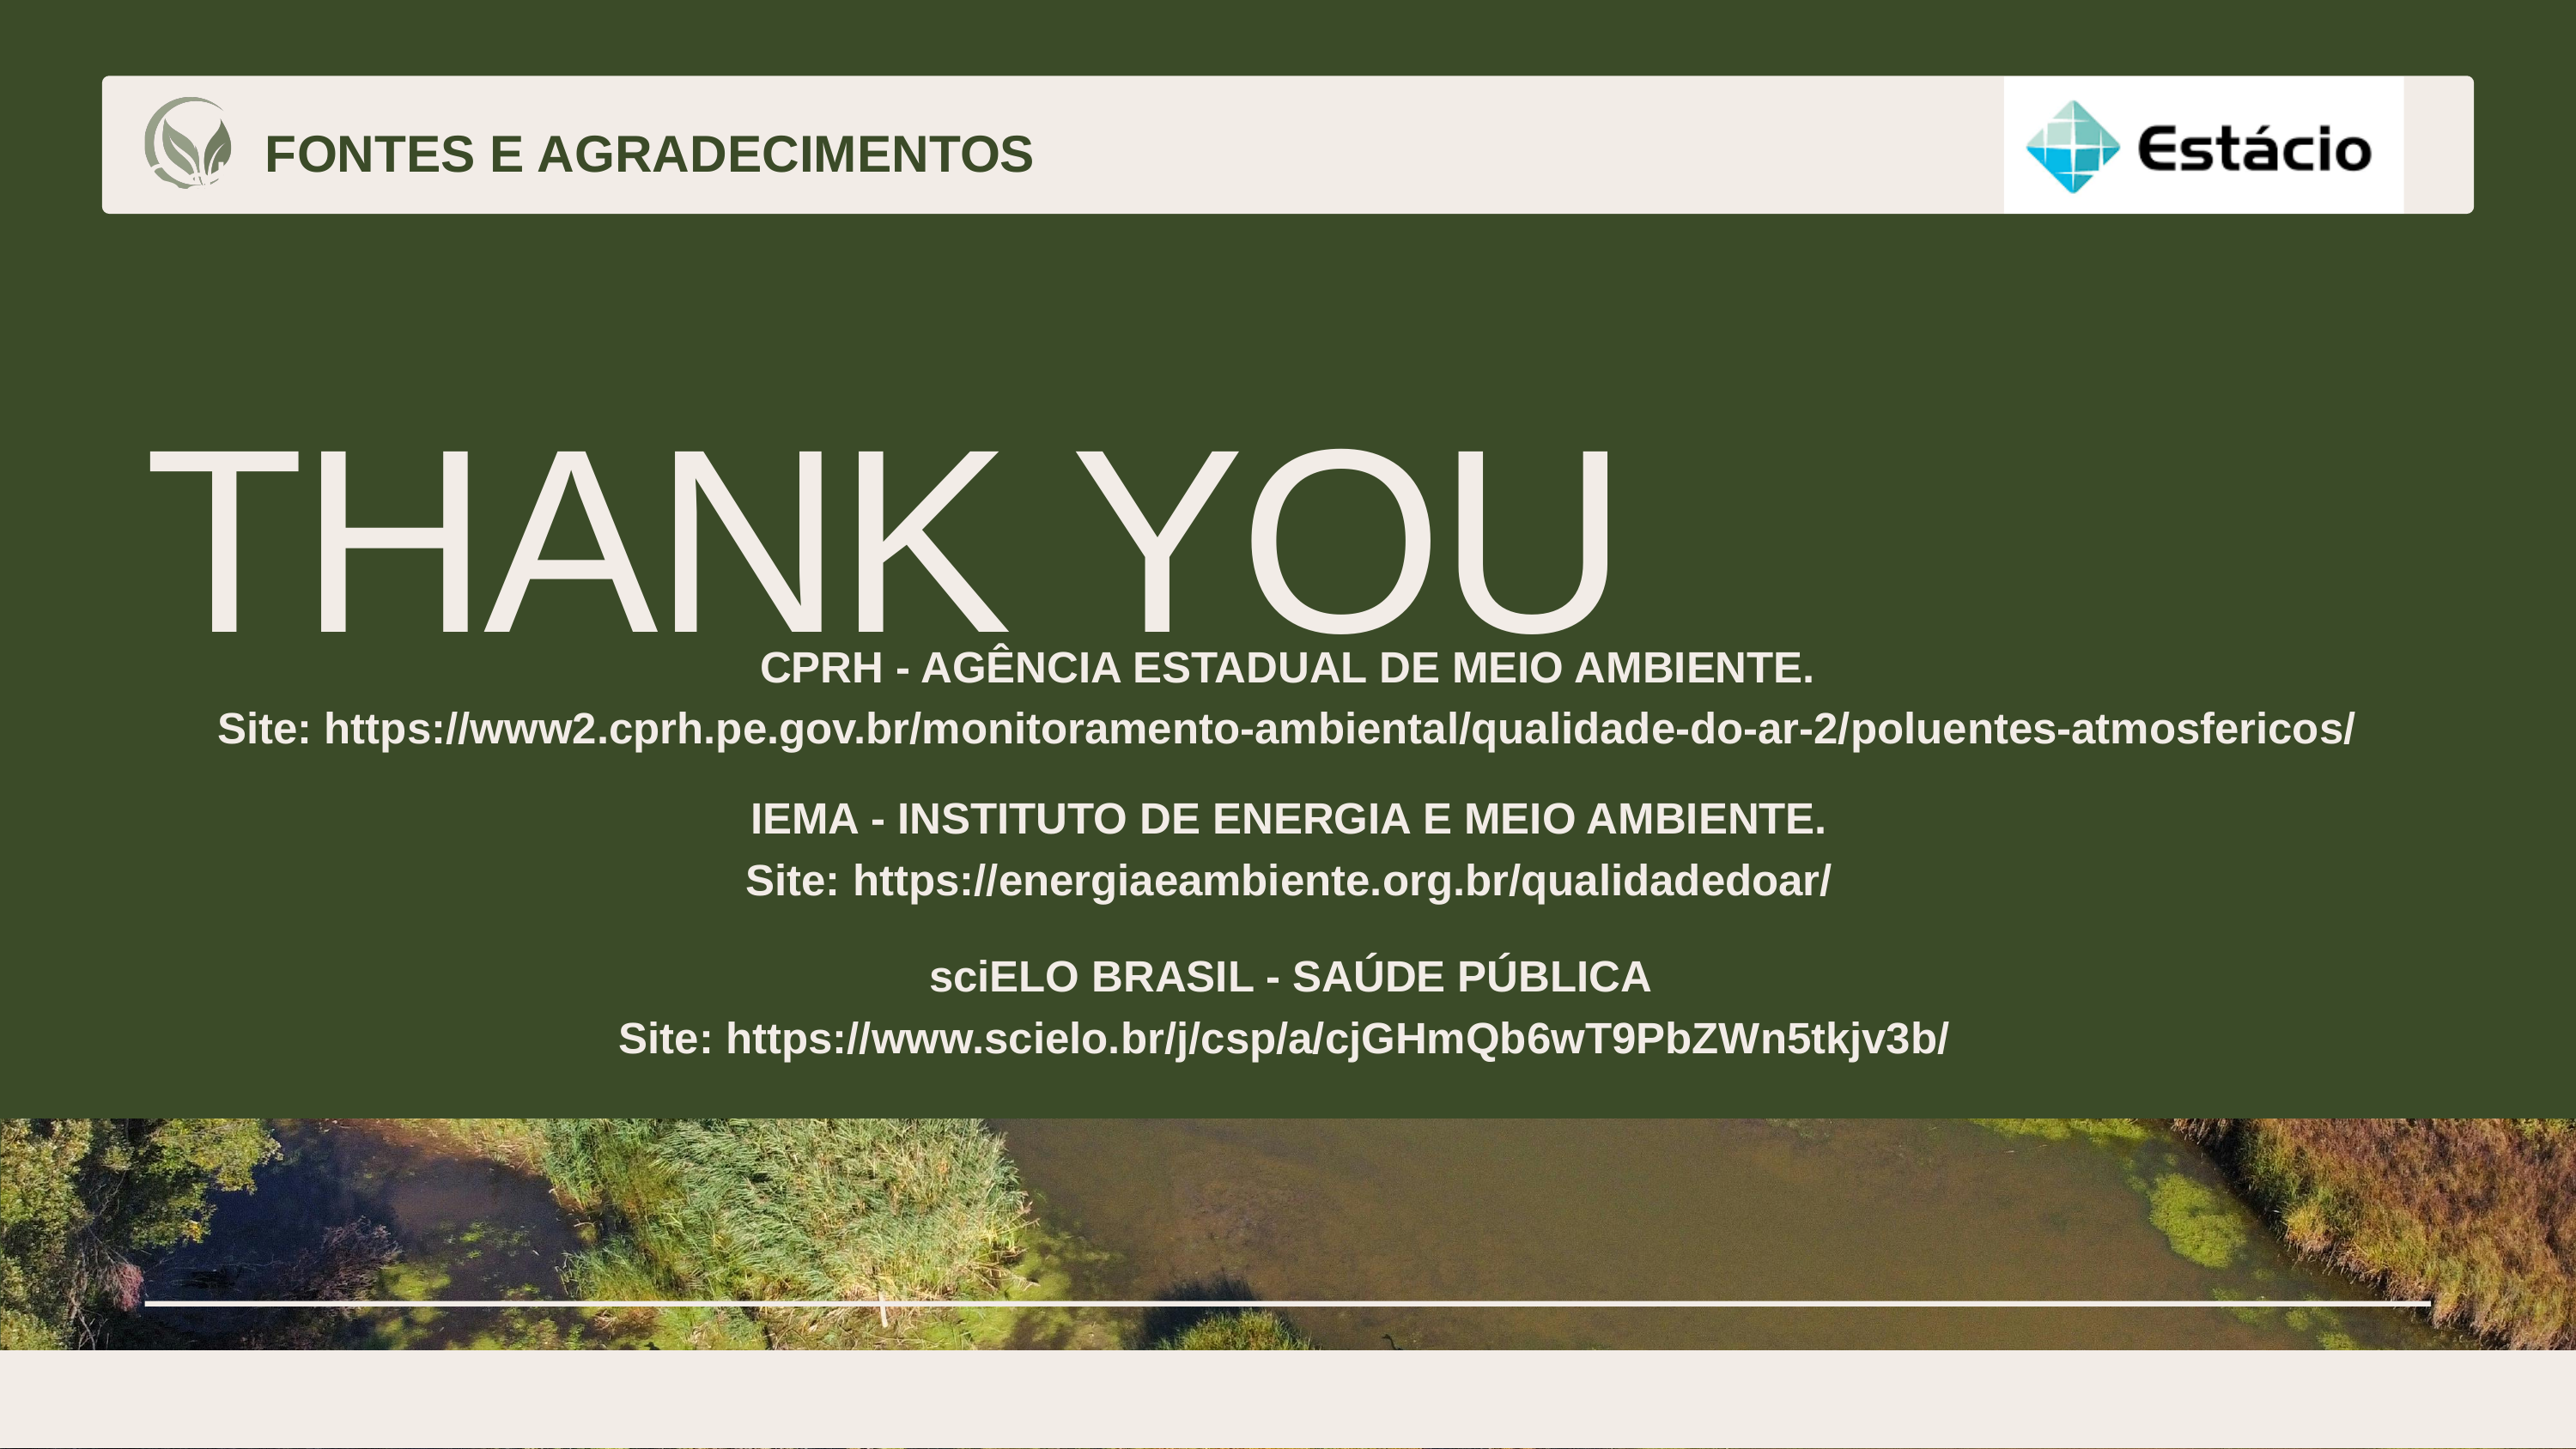

FONTES E AGRADECIMENTOS
Salford & Co.
THANK YOU
CPRH - AGÊNCIA ESTADUAL DE MEIO AMBIENTE.
Site: https://www2.cprh.pe.gov.br/monitoramento-ambiental/qualidade-do-ar-2/poluentes-atmosfericos/
IEMA - INSTITUTO DE ENERGIA E MEIO AMBIENTE.
Site: https://energiaeambiente.org.br/qualidadedoar/
sciELO BRASIL - SAÚDE PÚBLICA
Site: https://www.scielo.br/j/csp/a/cjGHmQb6wT9PbZWn5tkjv3b/